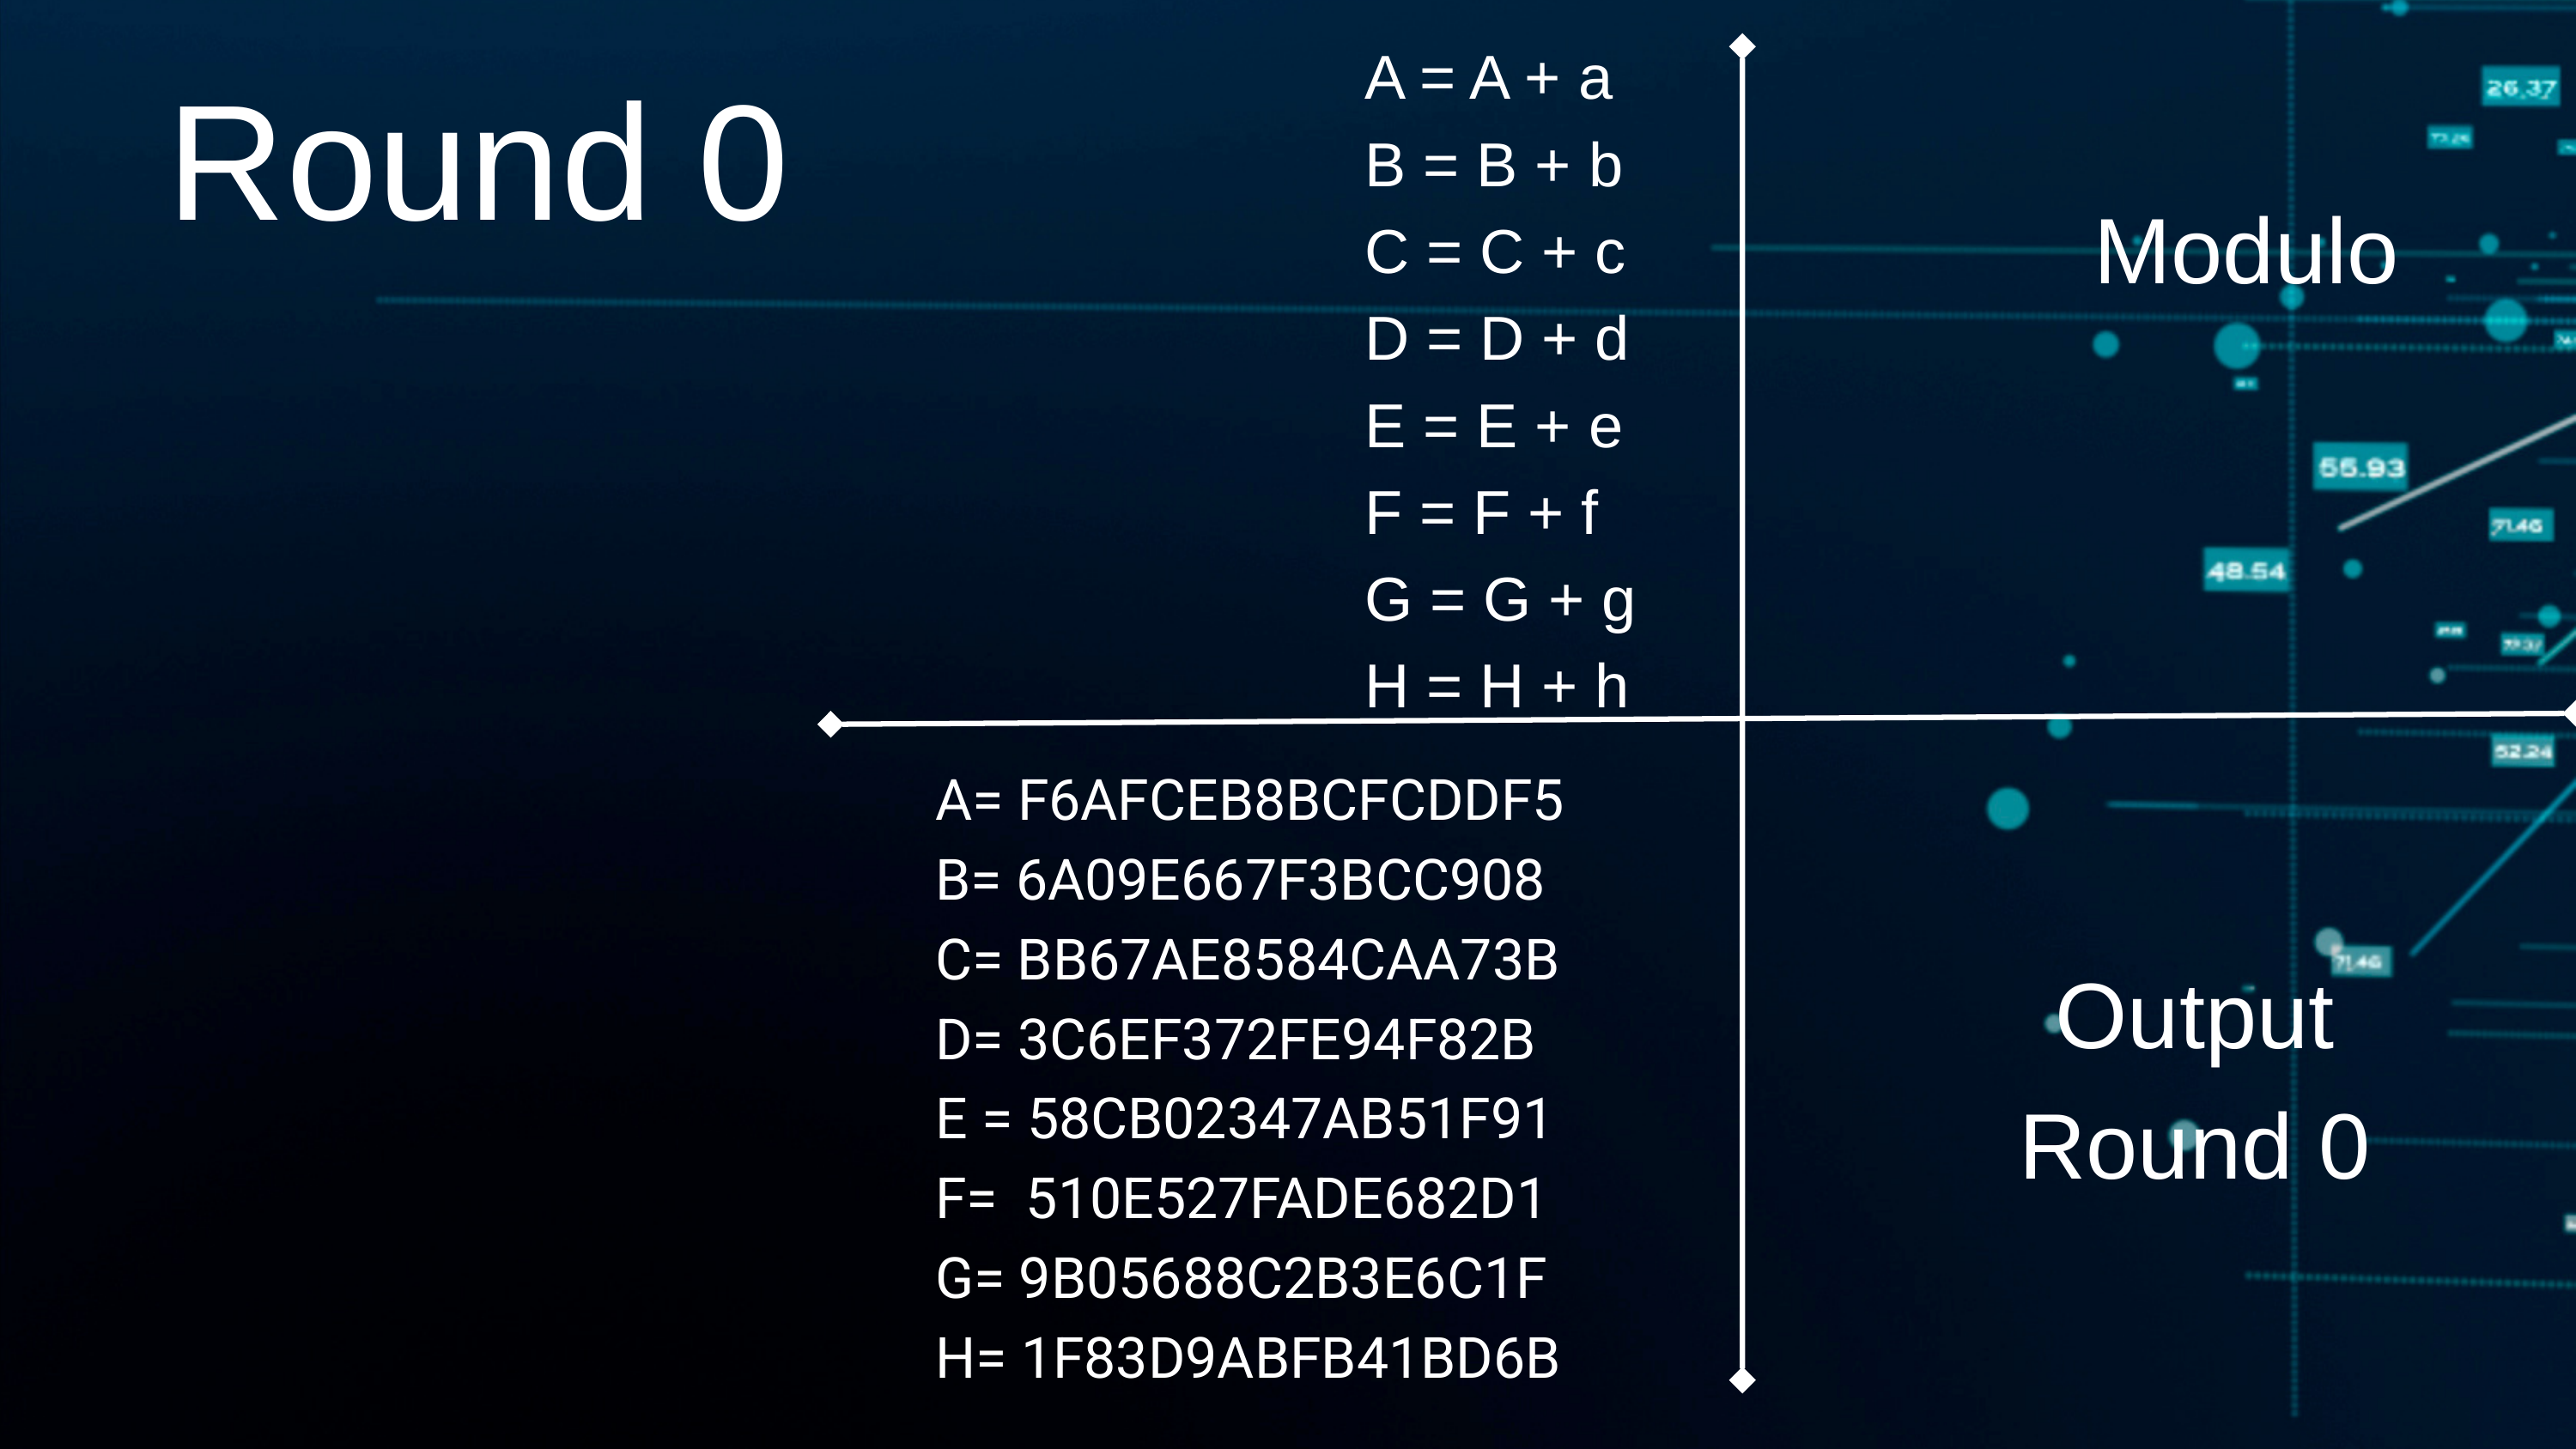

Round 0
A = A + a
B = B + b
C = C + c
D = D + d
E = E + e
F = F + f
G = G + g
H = H + h

Modulo

A= F6AFCEB8BCFCDDF5
B= 6A09E667F3BCC908
C= BB67AE8584CAA73B
D= 3C6EF372FE94F82B
E = 58CB02347AB51F91
F=  510E527FADE682D1
G= 9B05688C2B3E6C1F
H= 1F83D9ABFB41BD6B
Output Round 0